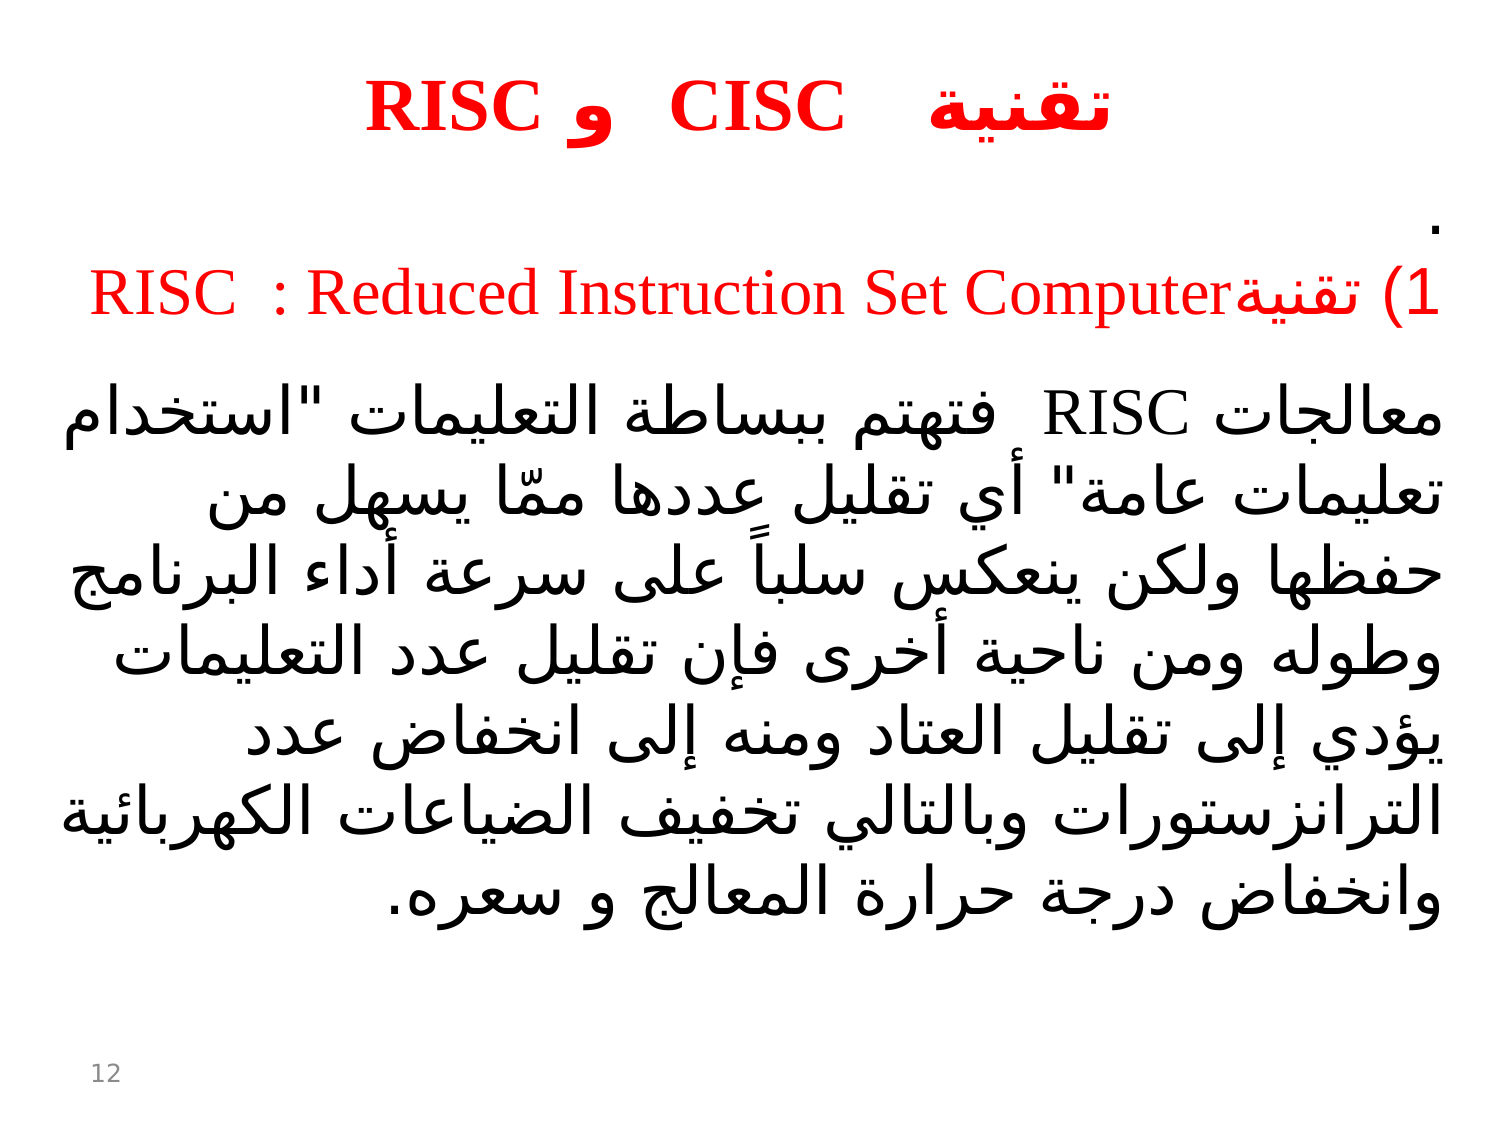

تقنية   CISC  و RISC
.
تقنيةRISC  : Reduced Instruction Set Computer

معالجات RISC  فتهتم ببساطة التعليمات "استخدام تعليمات عامة" أي تقليل عددها ممّا يسهل من حفظها ولكن ينعكس سلباً على سرعة أداء البرنامج وطوله ومن ناحية أخرى فإن تقليل عدد التعليمات يؤدي إلى تقليل العتاد ومنه إلى انخفاض عدد الترانزستورات وبالتالي تخفيف الضياعات الكهربائية وانخفاض درجة حرارة المعالج و سعره.
12